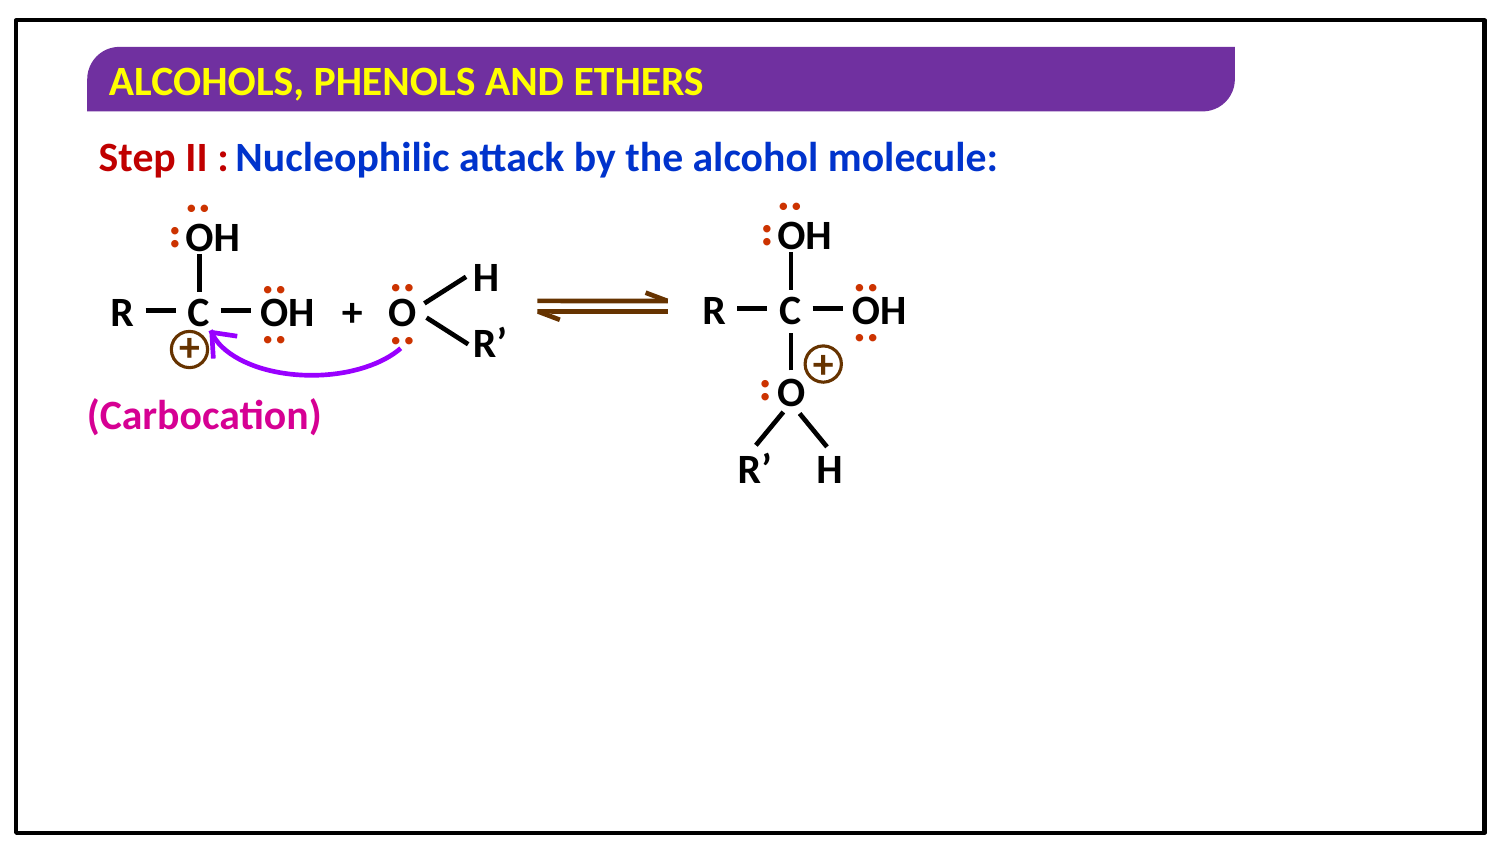

Step II :
Nucleophilic attack by the alcohol molecule:
..
..
OH
..
R
C
OH
..
+

..
O
R’
H
..
..
OH
..
R
C
OH
..
+

..
H
O
..
R’

+
(Carbocation)